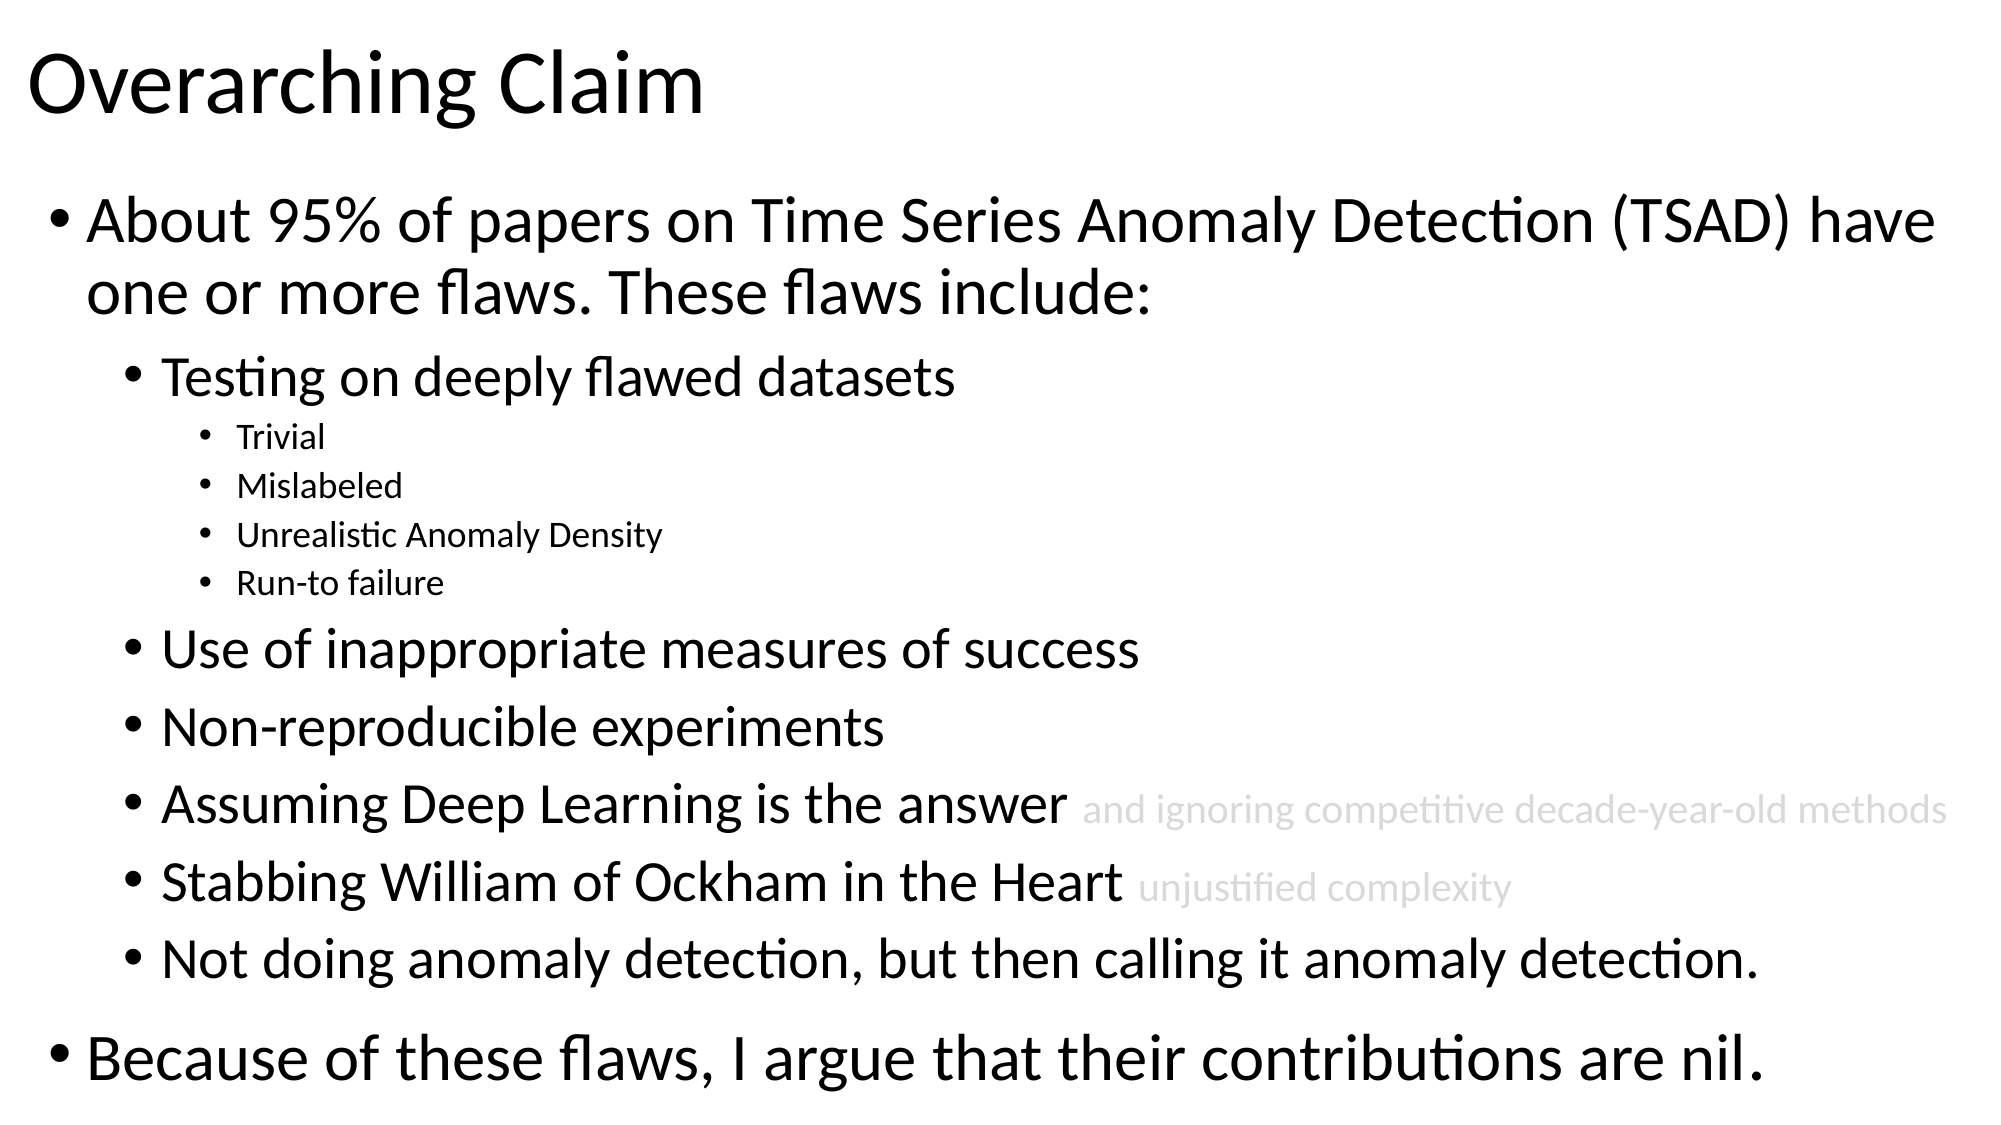

# Overarching Claim
About 95% of papers on Time Series Anomaly Detection (TSAD) have one or more flaws. These flaws include:
Testing on deeply flawed datasets
Trivial
Mislabeled
Unrealistic Anomaly Density
Run-to failure
Use of inappropriate measures of success
Non-reproducible experiments
Assuming Deep Learning is the answer and ignoring competitive decade-year-old methods
Stabbing William of Ockham in the Heart unjustified complexity
Not doing anomaly detection, but then calling it anomaly detection.
Because of these flaws, I argue that their contributions are nil.